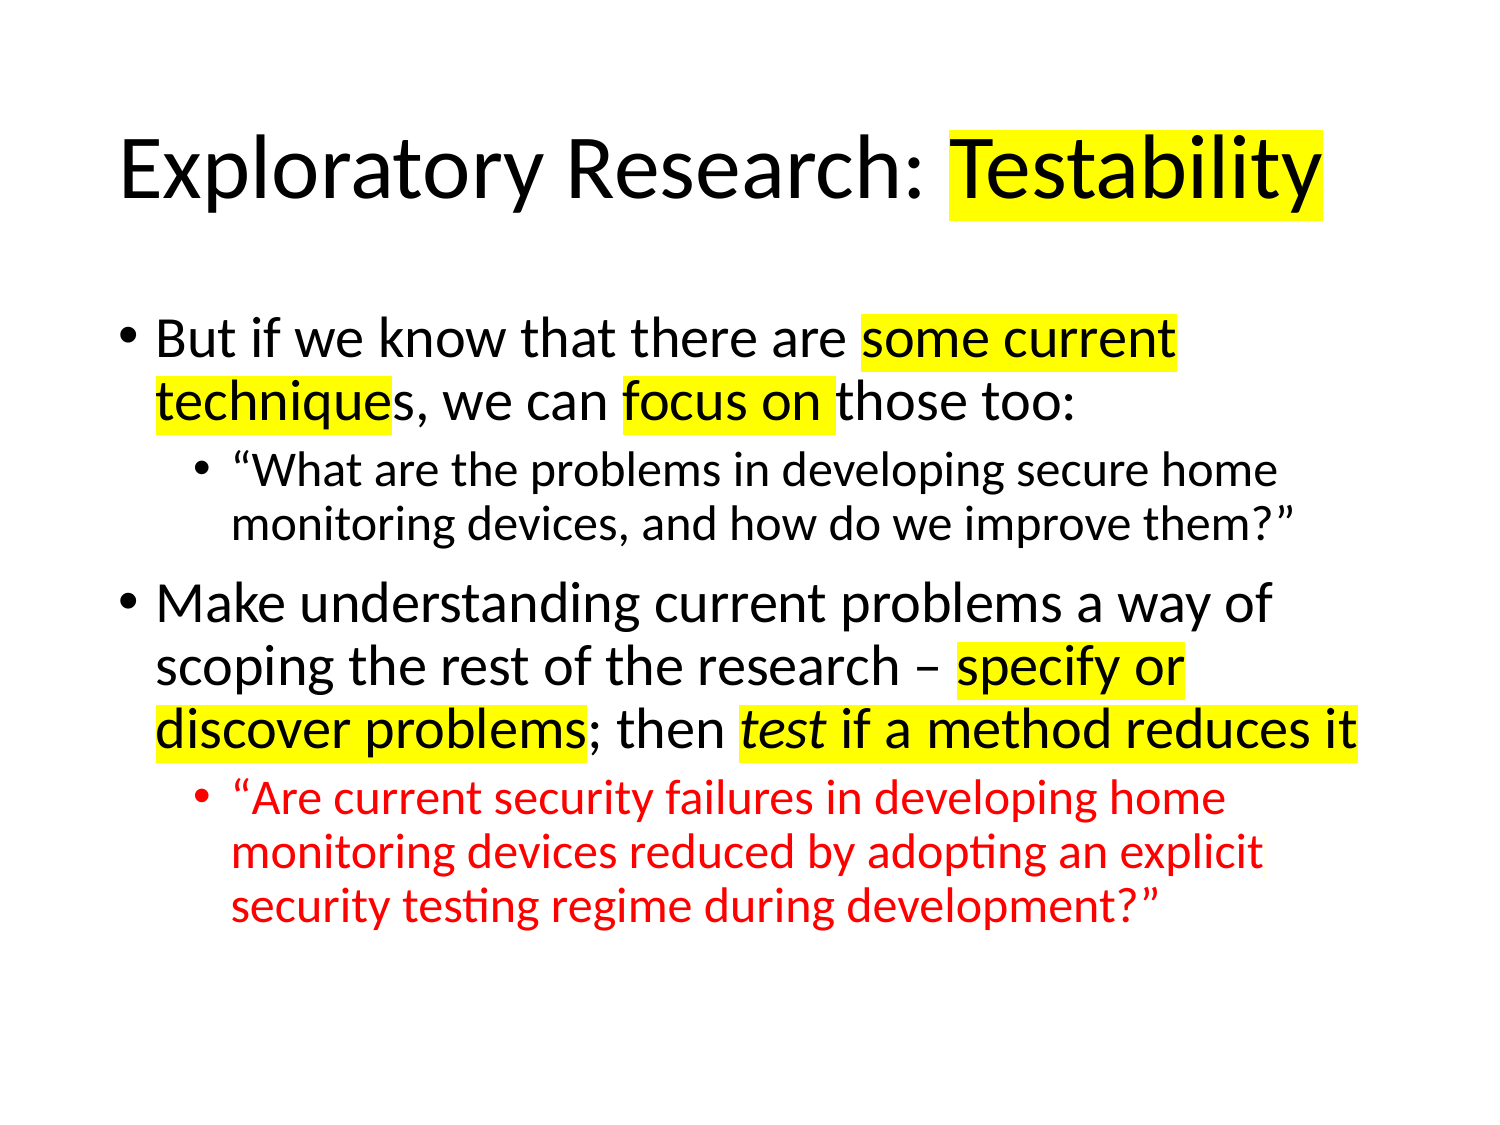

# Exploratory Research: Testability
But if we know that there are some current techniques, we can focus on those too:
“What are the problems in developing secure home monitoring devices, and how do we improve them?”
Make understanding current problems a way of scoping the rest of the research – specify or discover problems; then test if a method reduces it
“Are current security failures in developing home monitoring devices reduced by adopting an explicit security testing regime during development?”